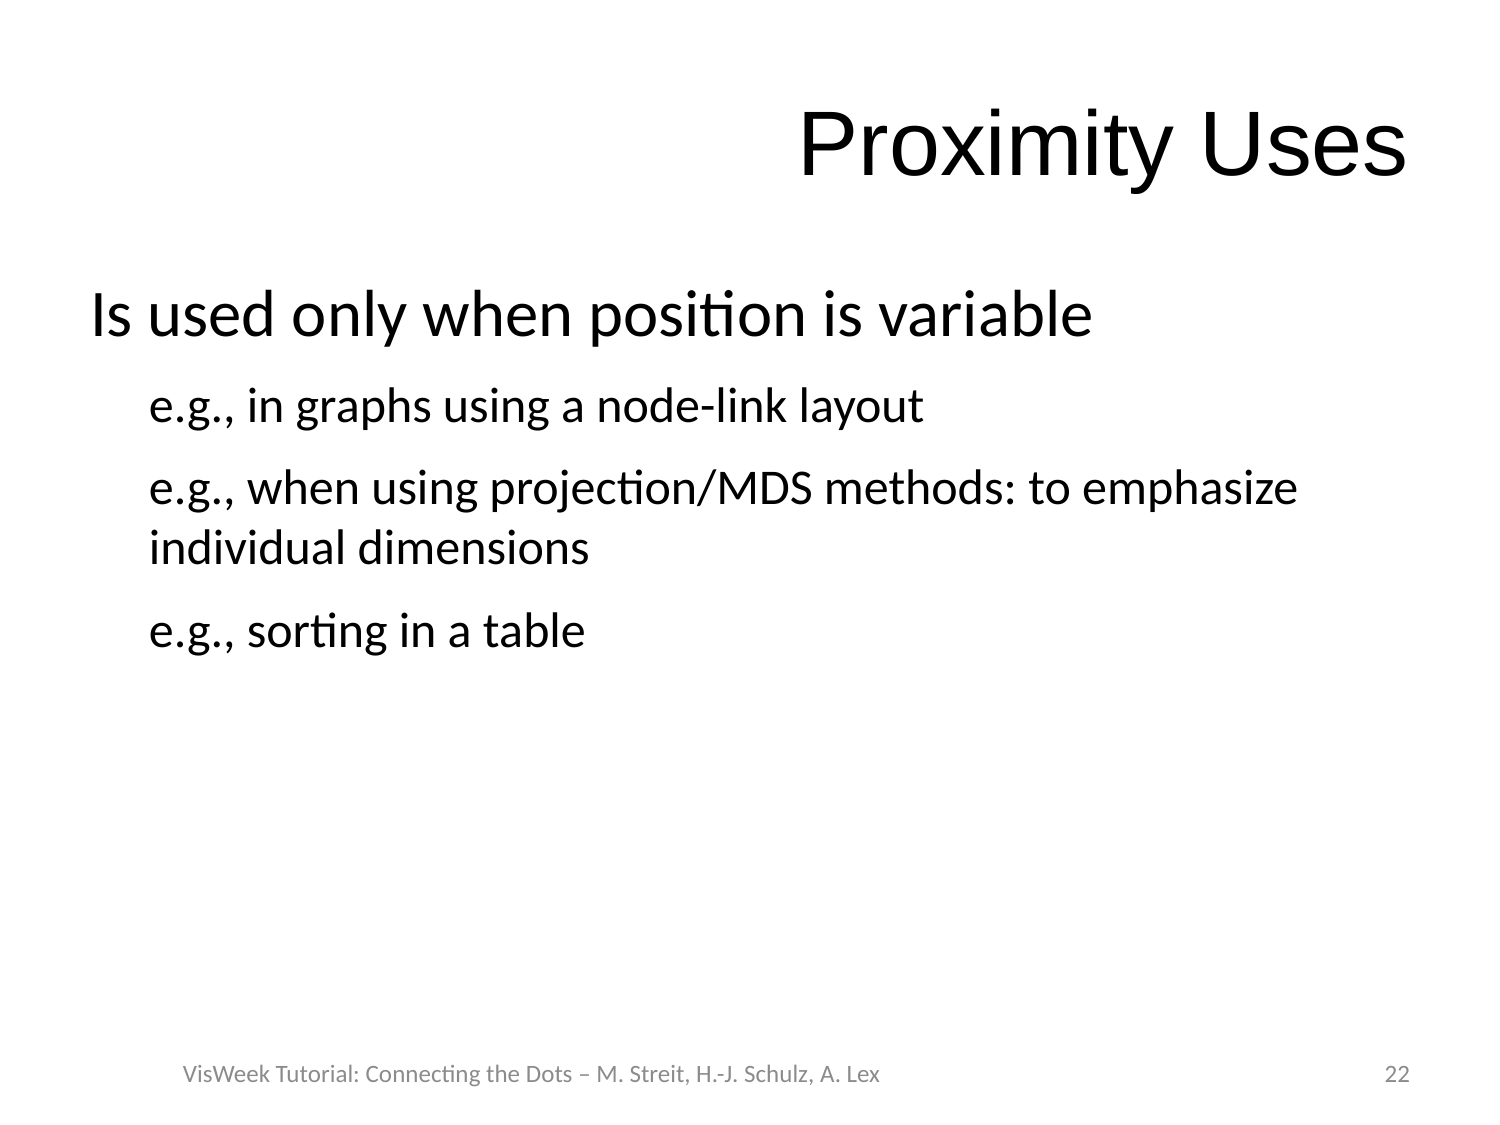

# Proximity Uses
Is used only when position is variable
e.g., in graphs using a node-link layout
e.g., when using projection/MDS methods: to emphasize individual dimensions
e.g., sorting in a table
VisWeek Tutorial: Connecting the Dots – M. Streit, H.-J. Schulz, A. Lex
22